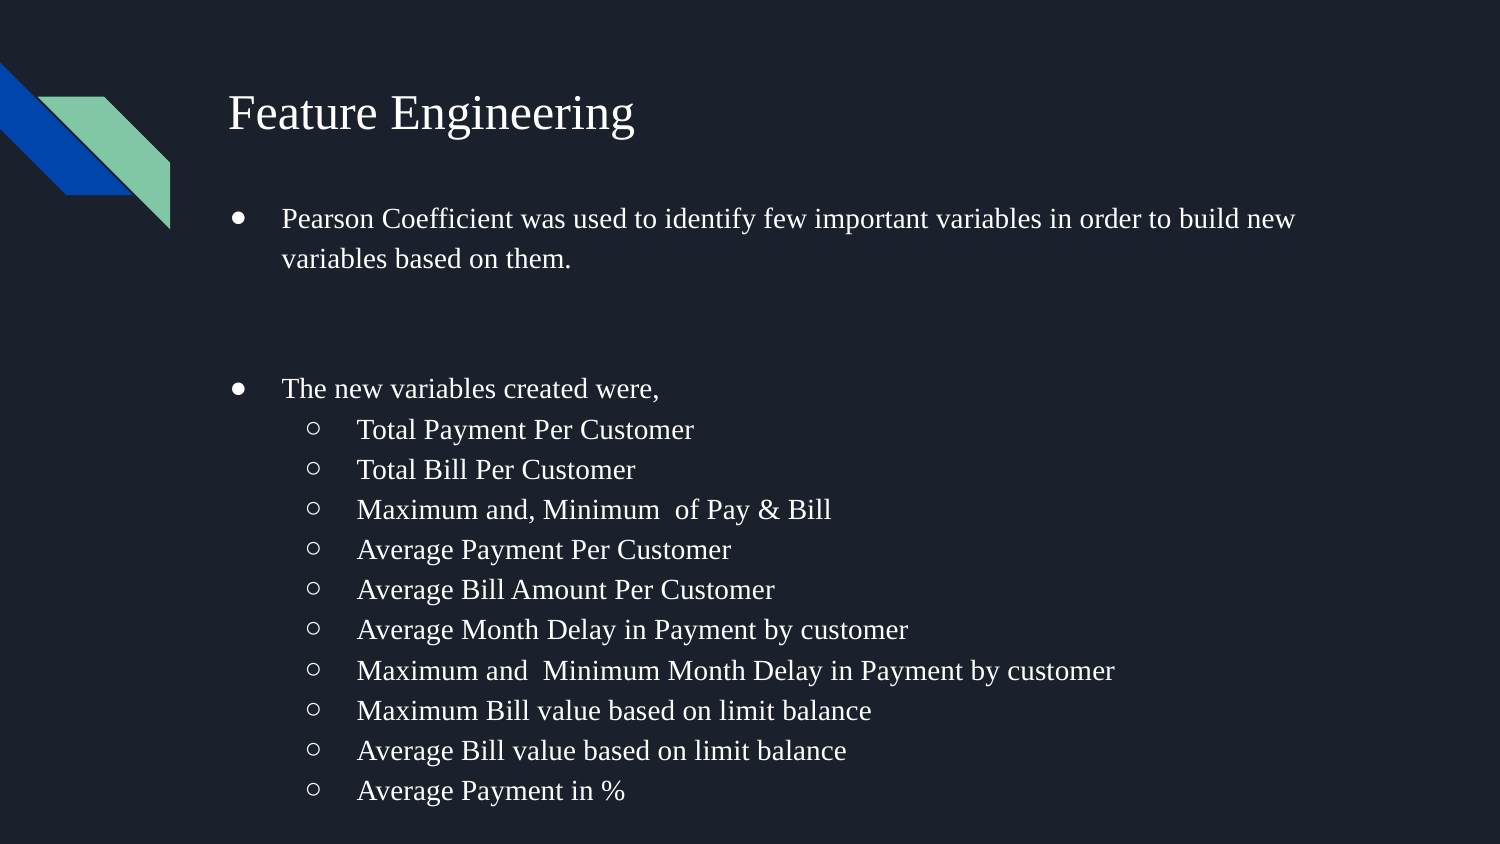

# Feature Engineering
Pearson Coefficient was used to identify few important variables in order to build new variables based on them.

The new variables created were,
Total Payment Per Customer
Total Bill Per Customer
Maximum and, Minimum  of Pay & Bill
Average Payment Per Customer
Average Bill Amount Per Customer
Average Month Delay in Payment by customer
Maximum and  Minimum Month Delay in Payment by customer
Maximum Bill value based on limit balance
Average Bill value based on limit balance
Average Payment in %